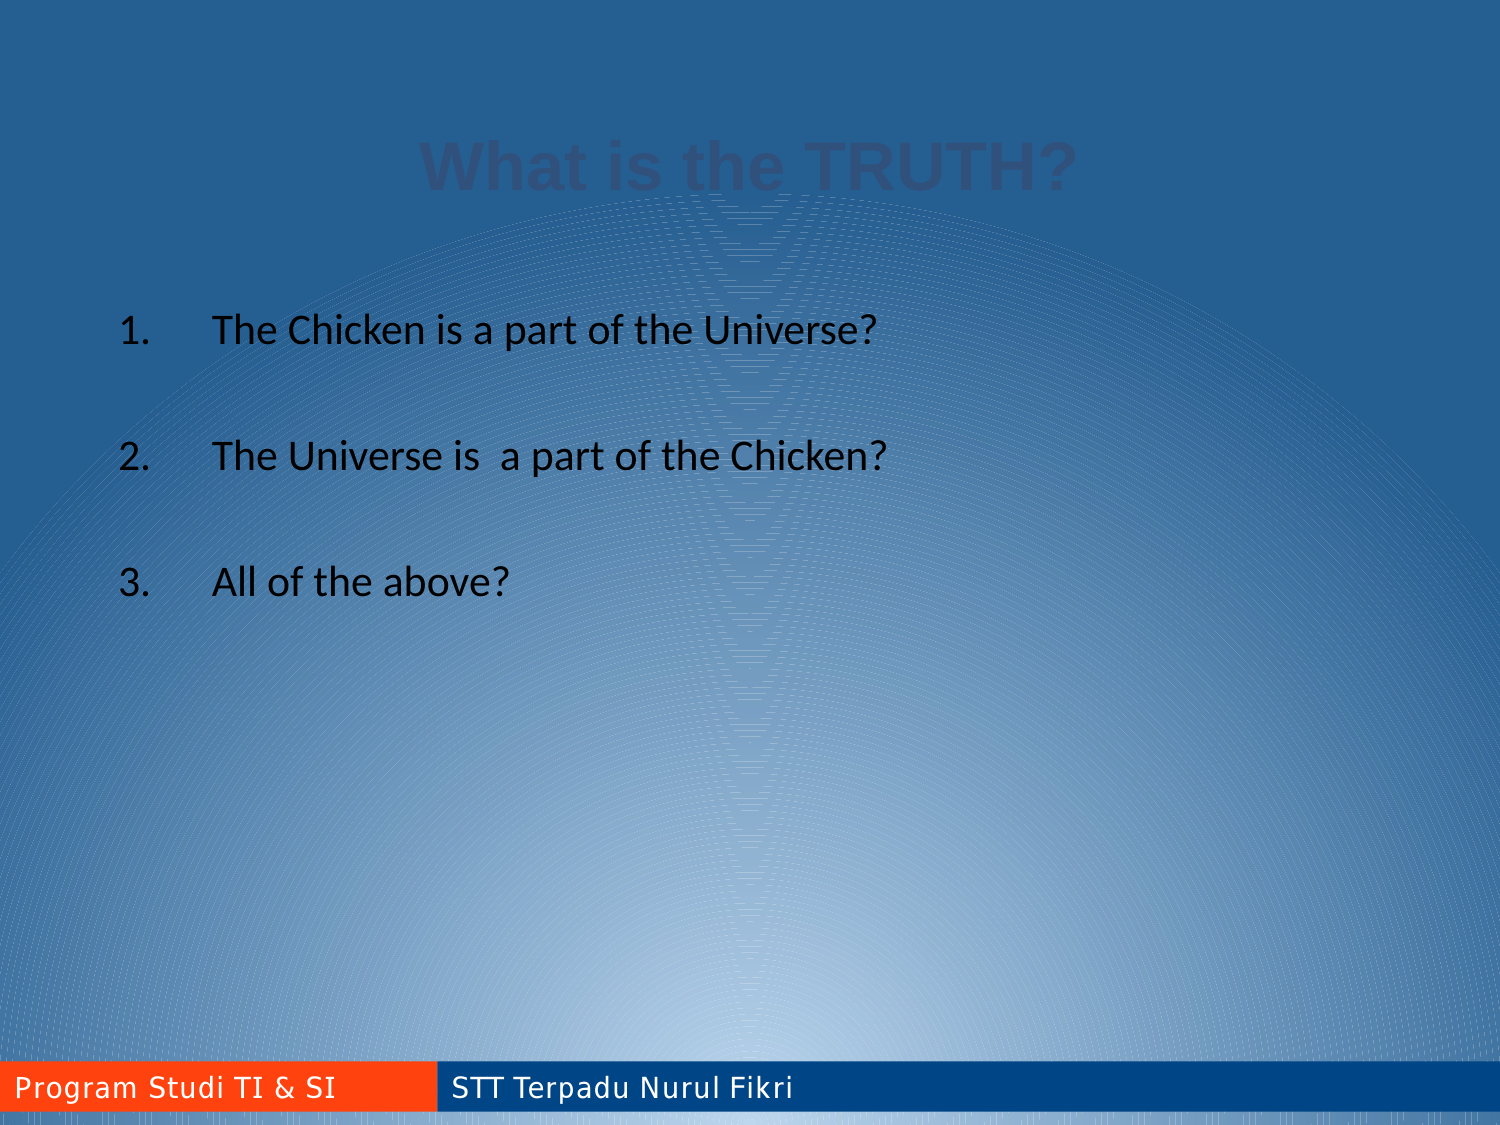

# What is the TRUTH?
The Chicken is a part of the Universe?

The Universe is  a part of the Chicken?

All of the above?